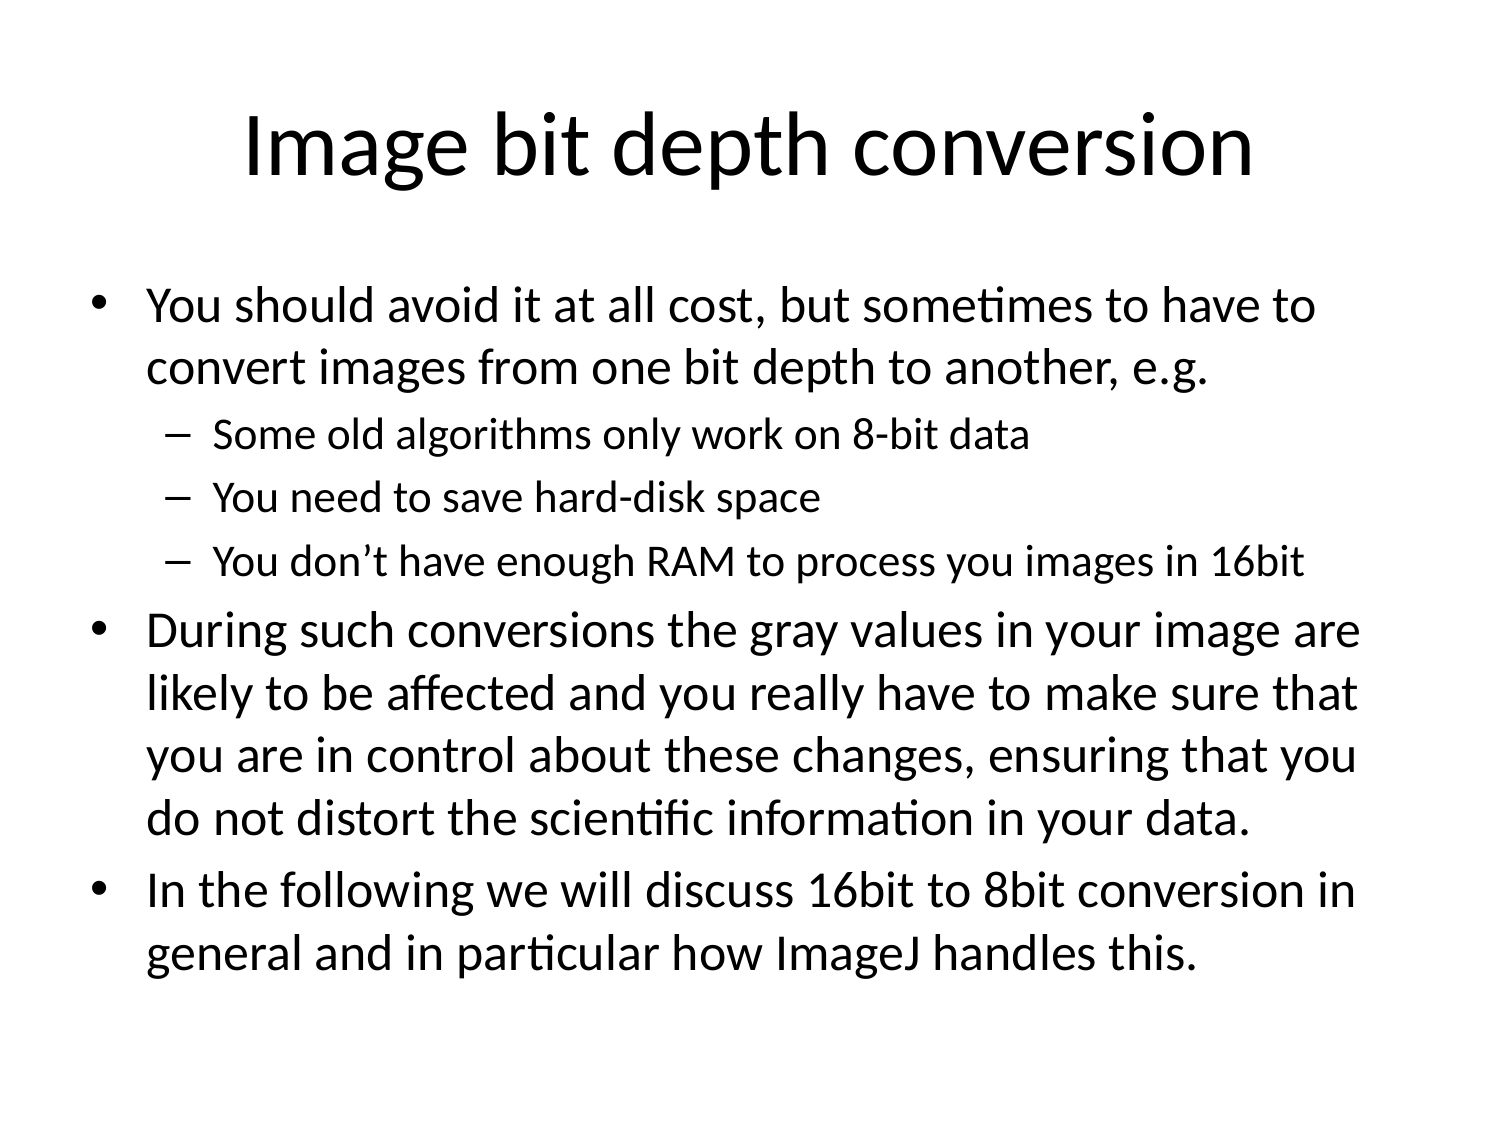

# Image bit depth conversion
You should avoid it at all cost, but sometimes to have to convert images from one bit depth to another, e.g.
Some old algorithms only work on 8-bit data
You need to save hard-disk space
You don’t have enough RAM to process you images in 16bit
During such conversions the gray values in your image are likely to be affected and you really have to make sure that you are in control about these changes, ensuring that you do not distort the scientific information in your data.
In the following we will discuss 16bit to 8bit conversion in general and in particular how ImageJ handles this.